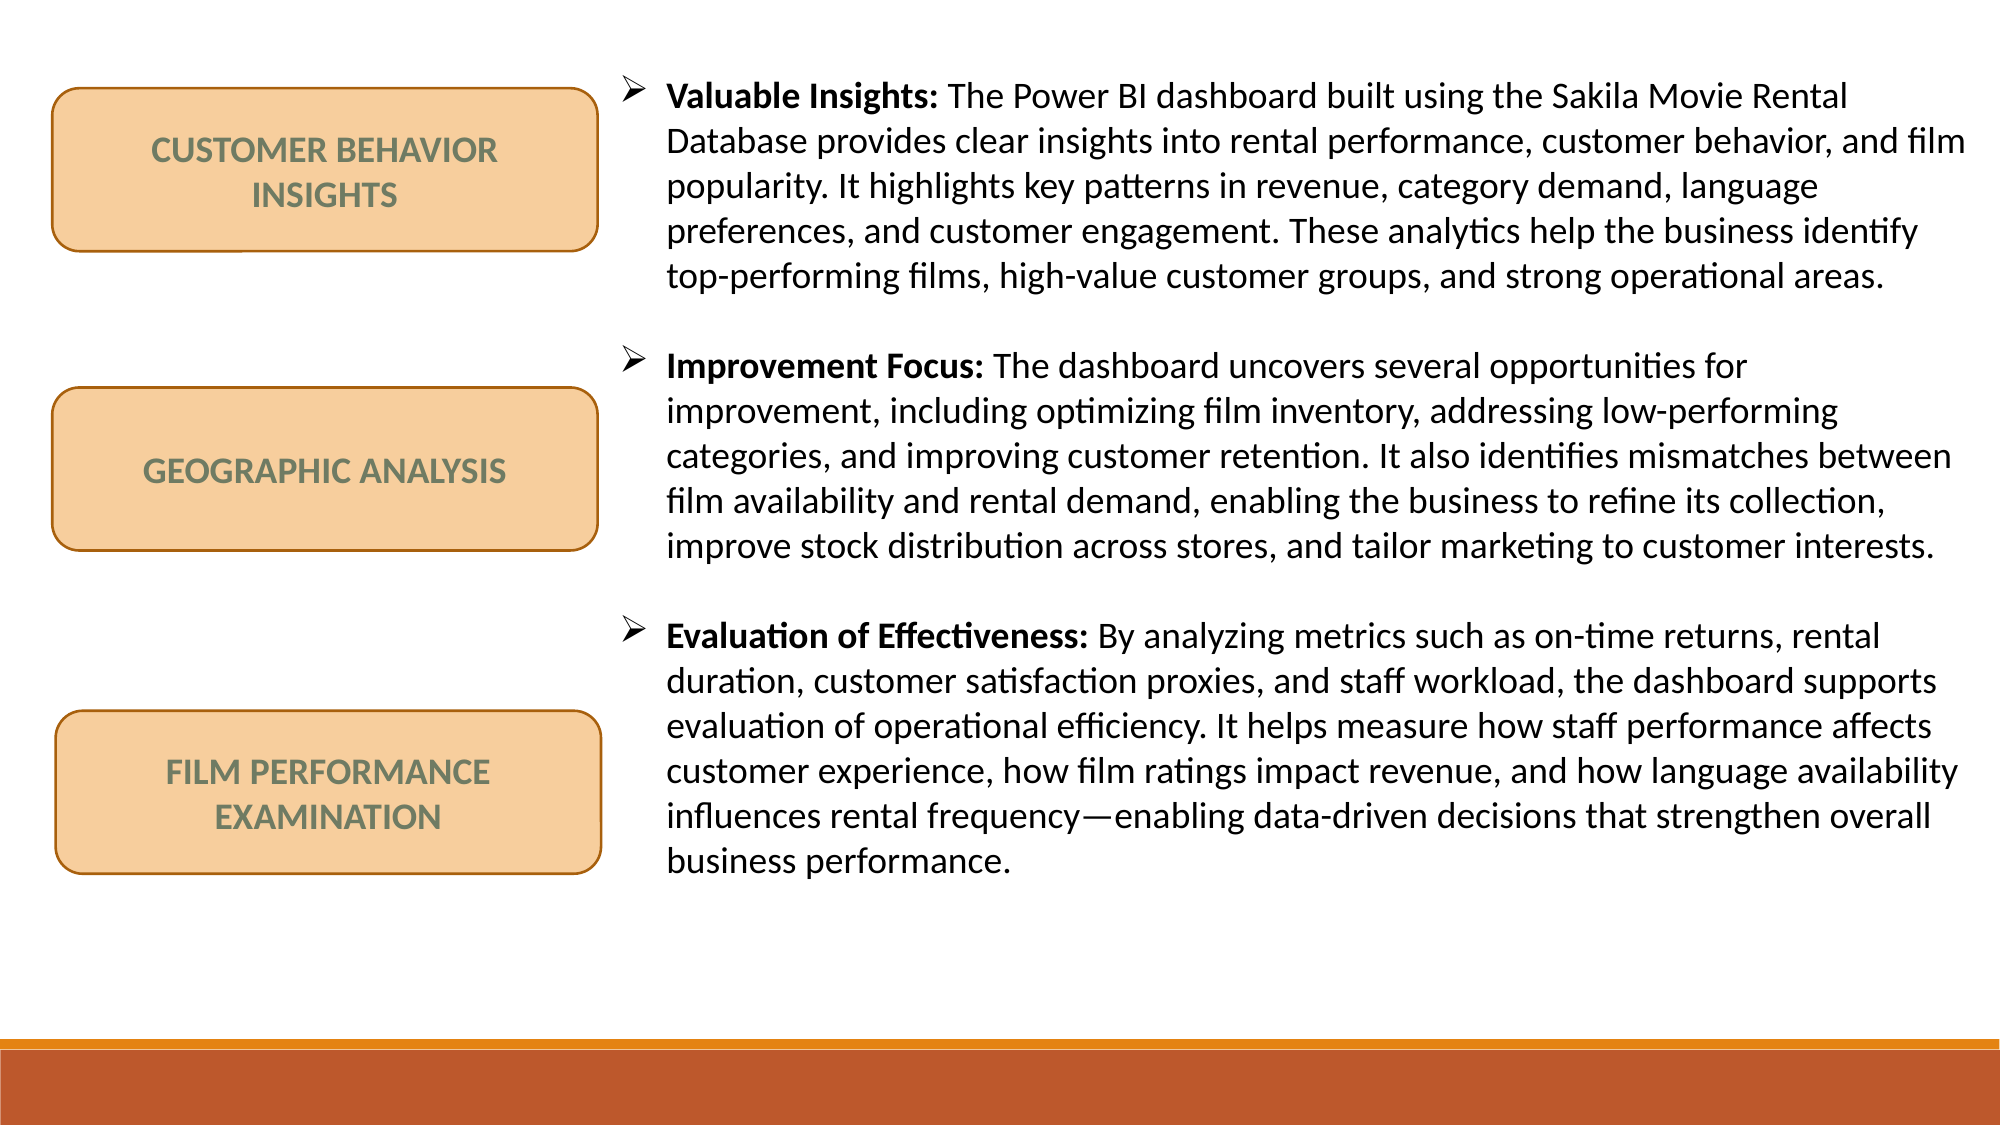

Valuable Insights: The Power BI dashboard built using the Sakila Movie Rental Database provides clear insights into rental performance, customer behavior, and film popularity. It highlights key patterns in revenue, category demand, language preferences, and customer engagement. These analytics help the business identify top-performing films, high-value customer groups, and strong operational areas.

Improvement Focus: The dashboard uncovers several opportunities for improvement, including optimizing film inventory, addressing low-performing categories, and improving customer retention. It also identifies mismatches between film availability and rental demand, enabling the business to refine its collection, improve stock distribution across stores, and tailor marketing to customer interests.

Evaluation of Effectiveness: By analyzing metrics such as on-time returns, rental duration, customer satisfaction proxies, and staff workload, the dashboard supports evaluation of operational efficiency. It helps measure how staff performance affects customer experience, how film ratings impact revenue, and how language availability influences rental frequency—enabling data-driven decisions that strengthen overall business performance.

CUSTOMER BEHAVIOR INSIGHTS
GEOGRAPHIC ANALYSIS
FILM PERFORMANCE EXAMINATION